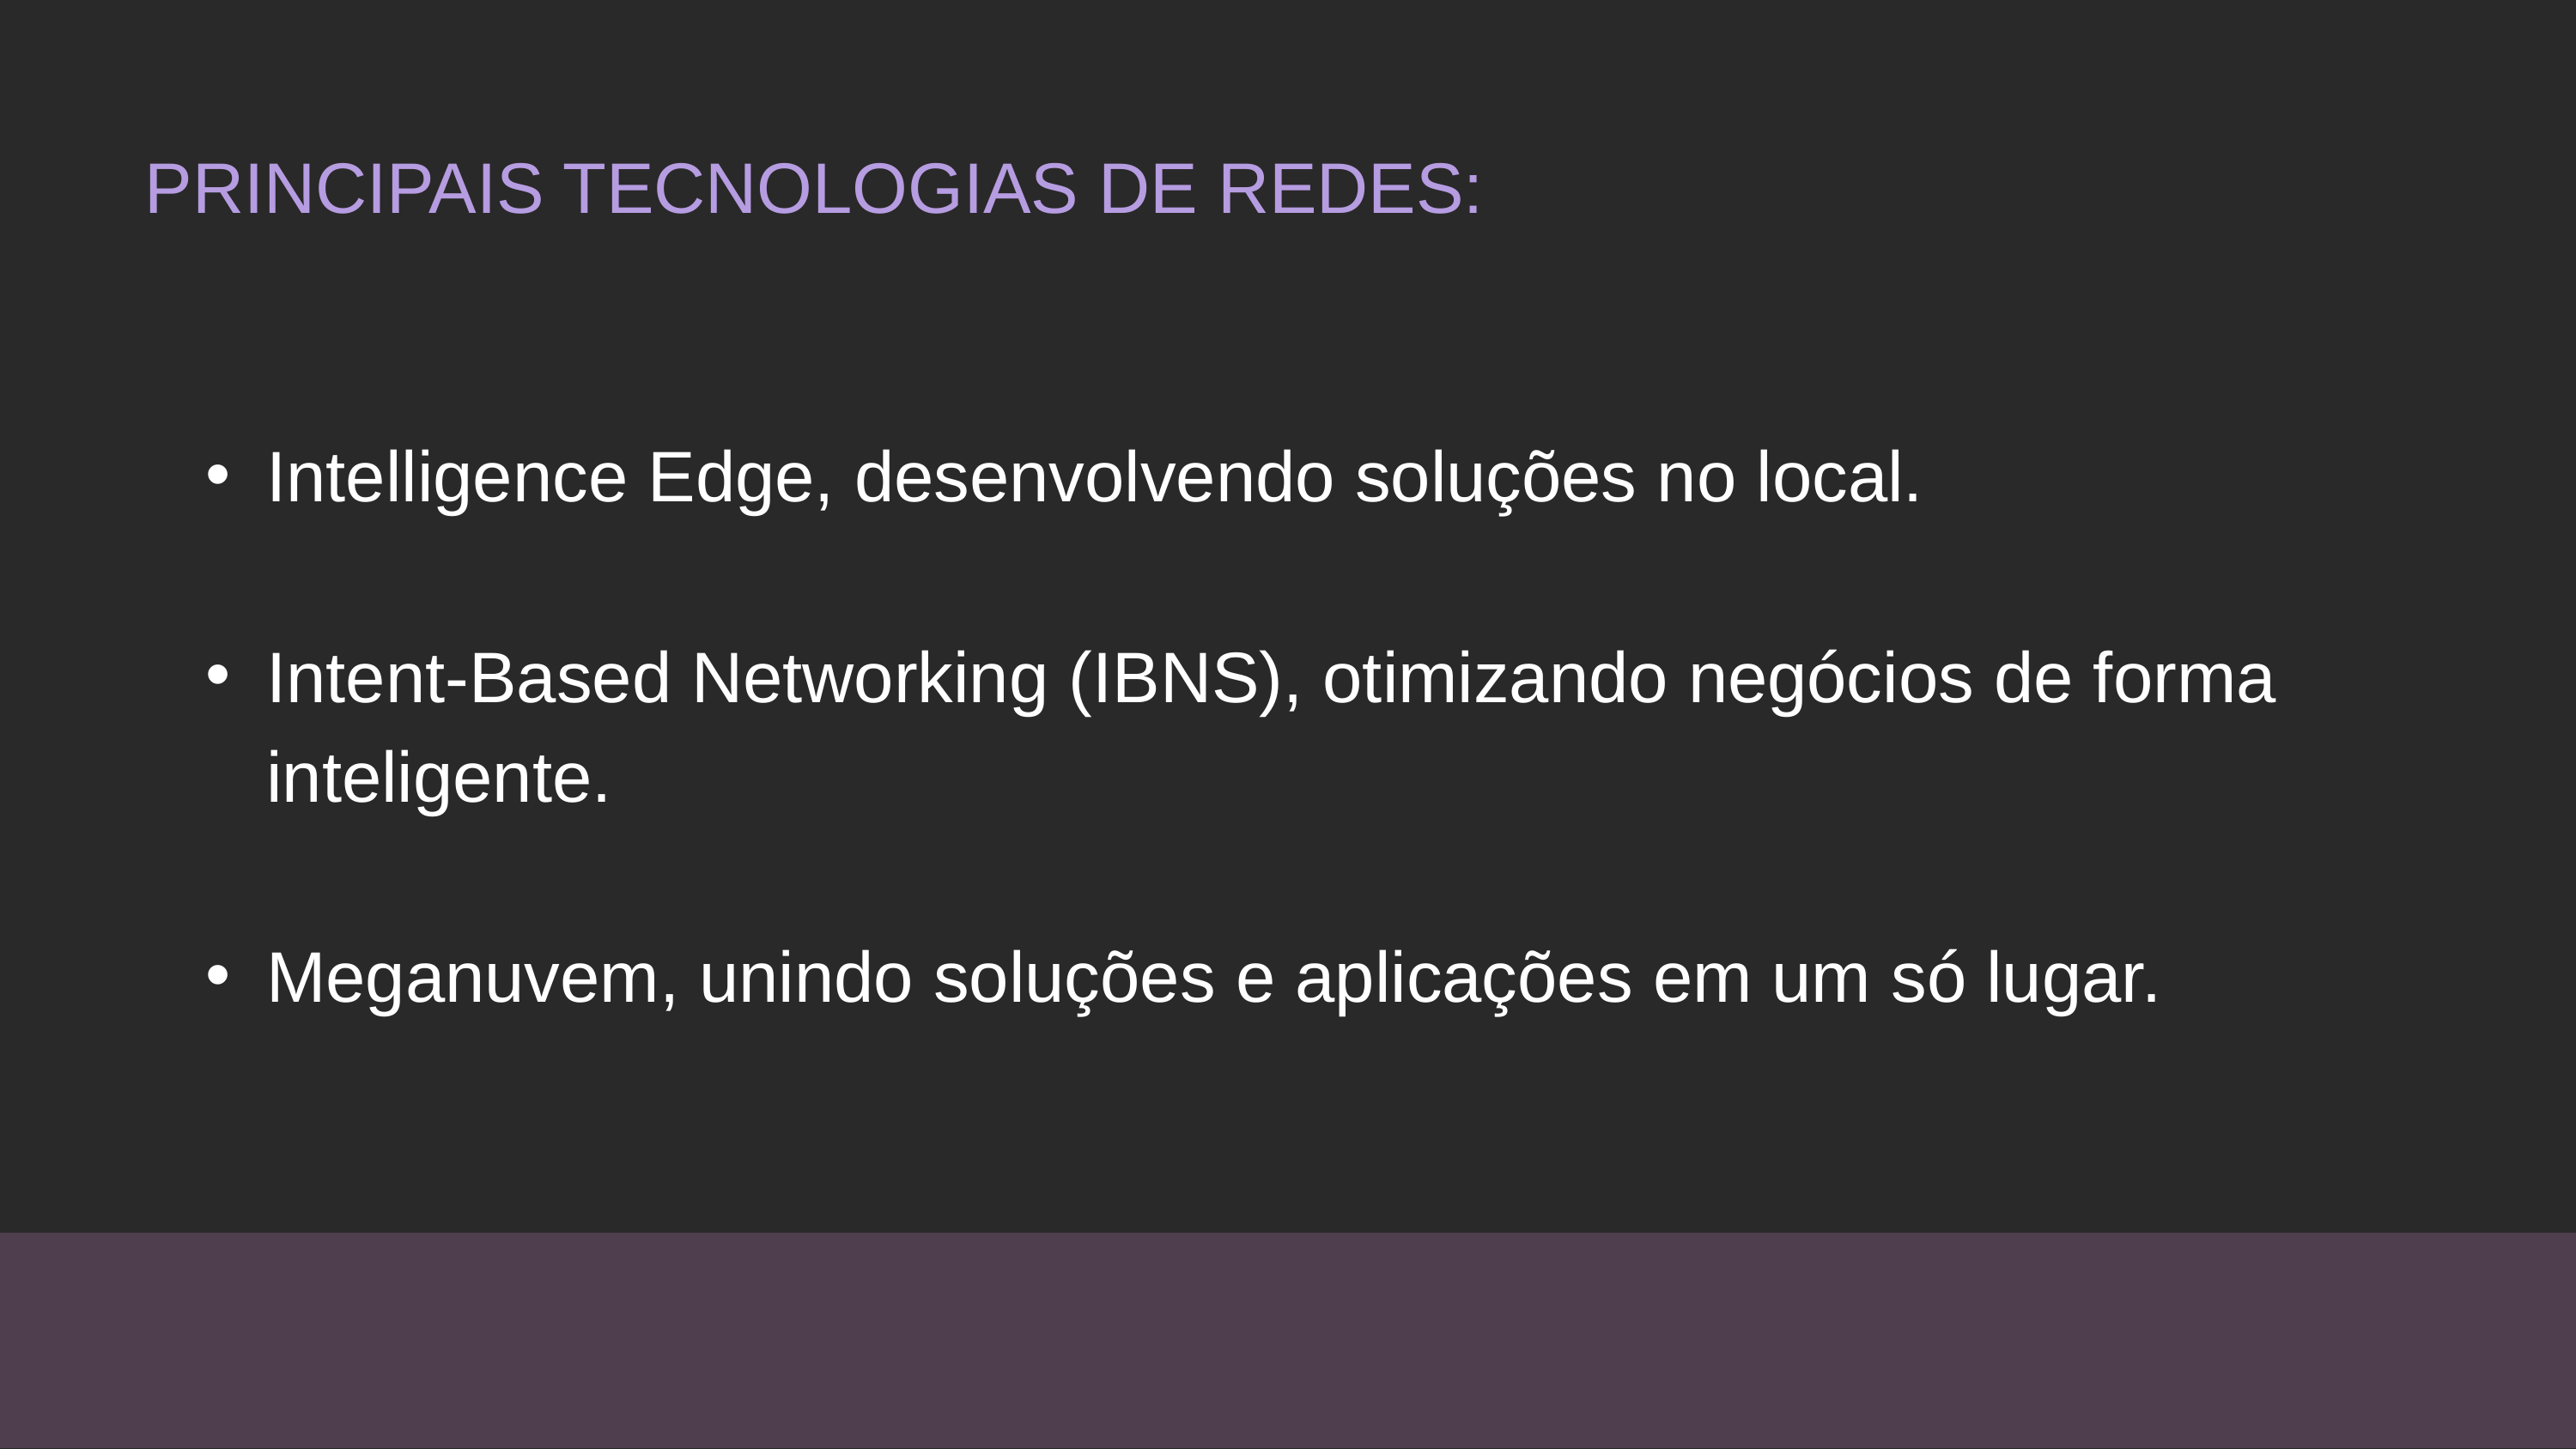

PRINCIPAIS TECNOLOGIAS DE REDES:
Intelligence Edge, desenvolvendo soluções no local.

Intent-Based Networking (IBNS), otimizando negócios de forma inteligente.

Meganuvem, unindo soluções e aplicações em um só lugar.